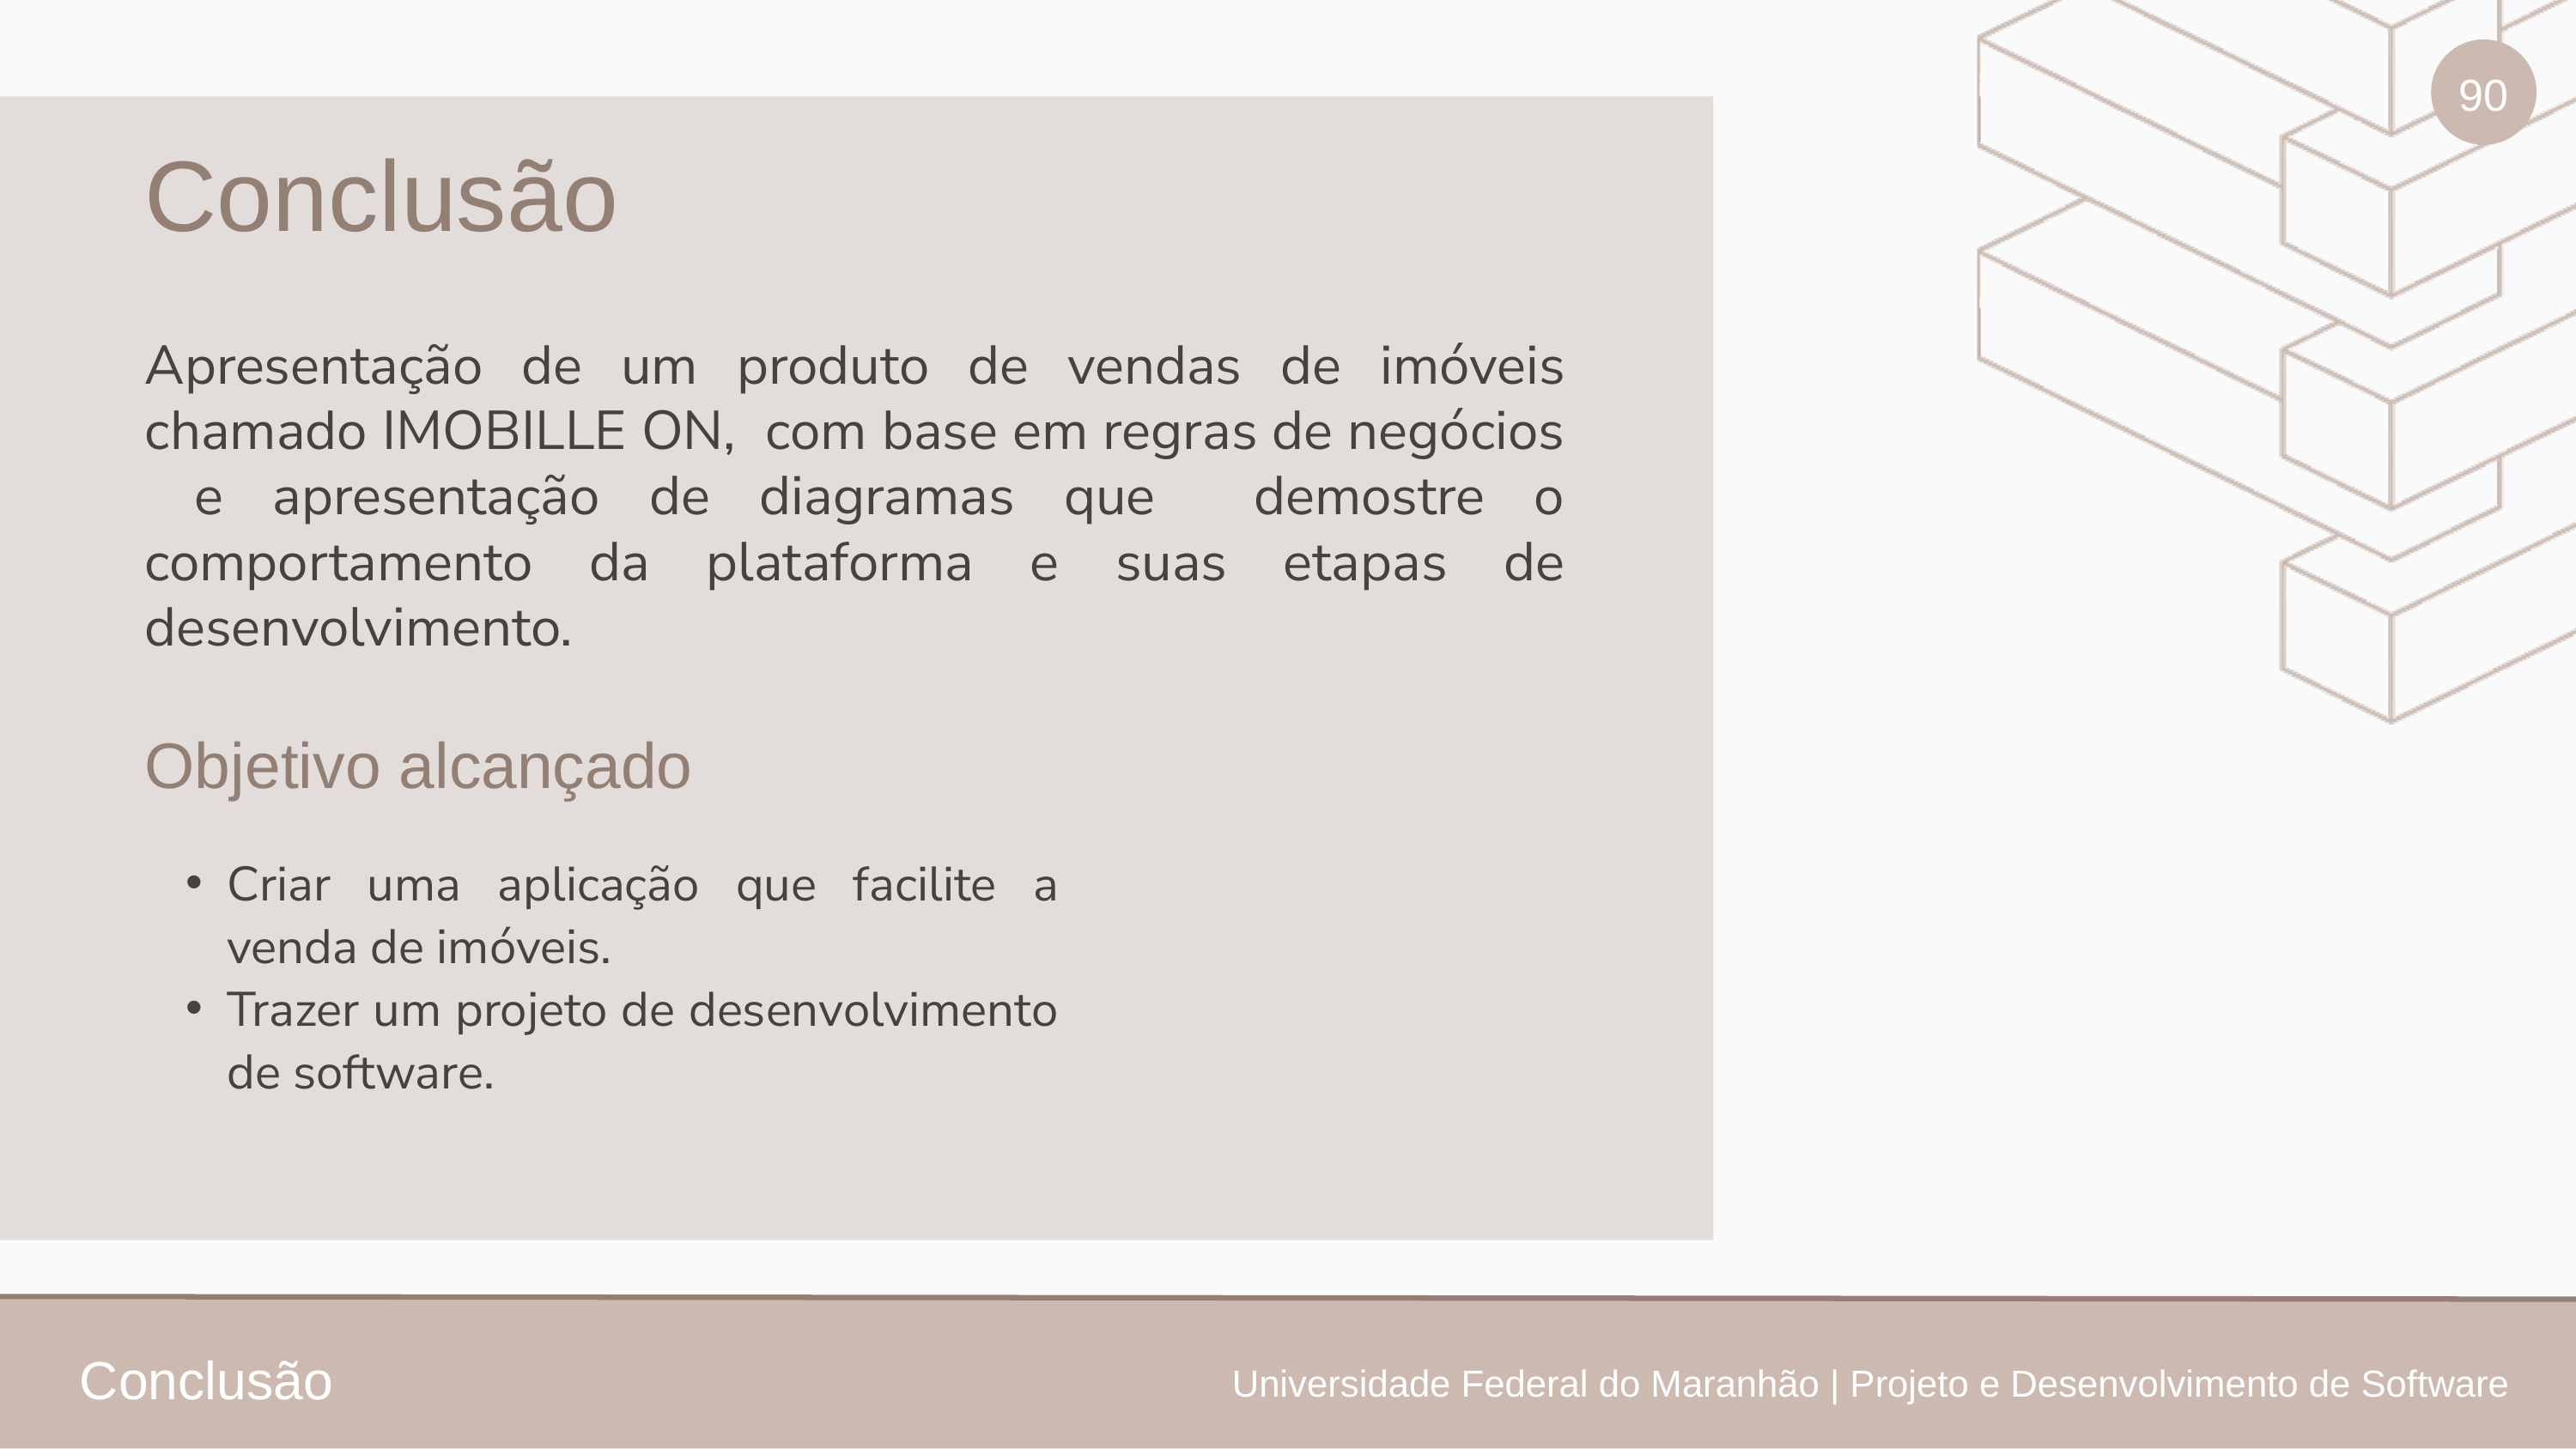

90

Conclusão
Apresentação de um produto de vendas de imóveis chamado IMOBILLE ON,  com base em regras de negócios  e apresentação de diagramas que  demostre o comportamento da plataforma e suas etapas de desenvolvimento.
Objetivo alcançado
Criar uma aplicação que facilite a venda de imóveis.
Trazer um projeto de desenvolvimento de software.

Conclusão
Universidade Federal do Maranhão | Projeto e Desenvolvimento de Software